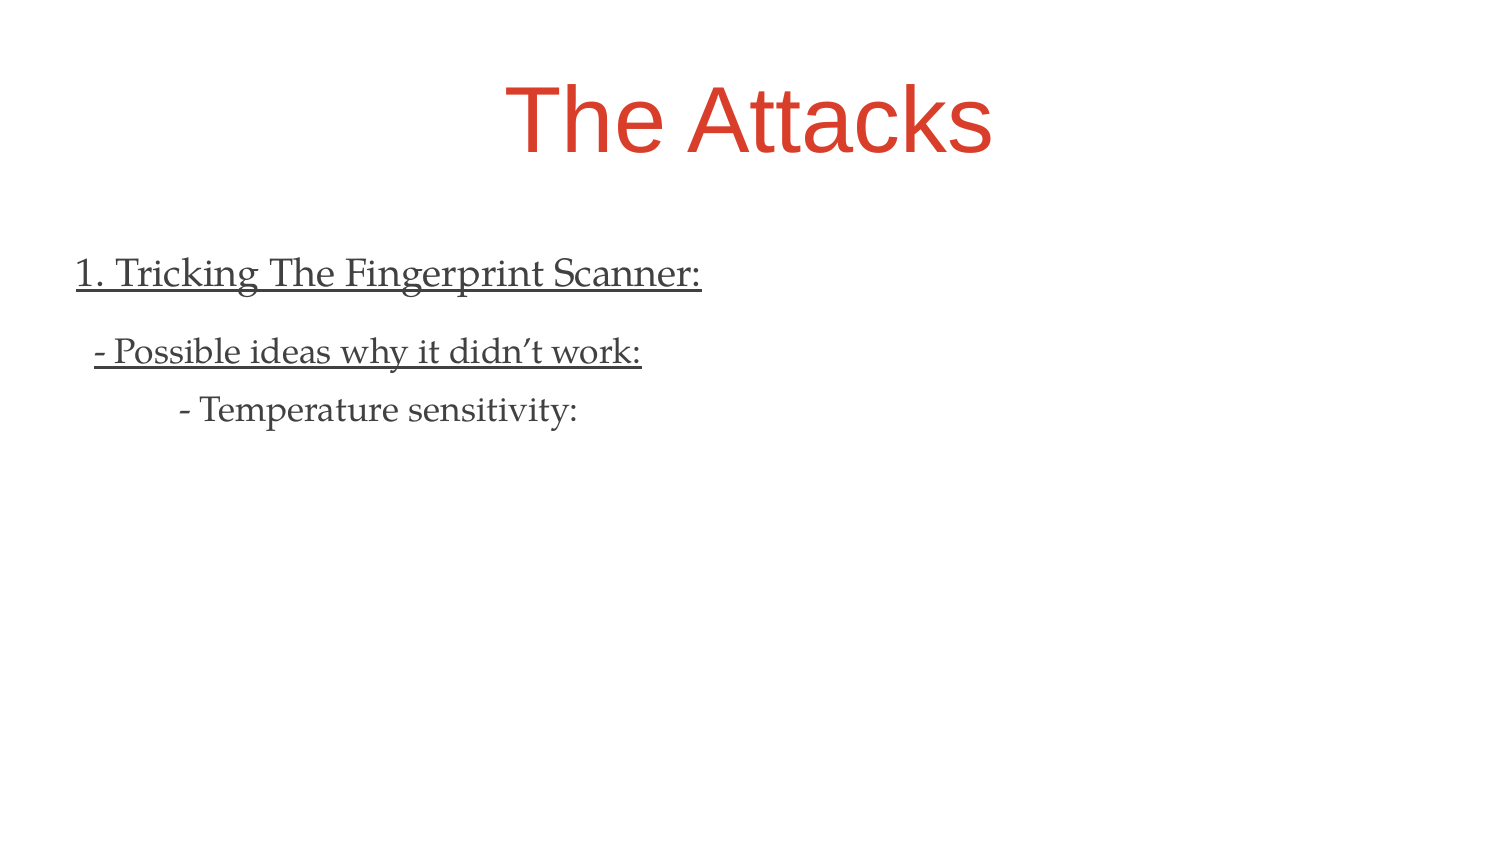

# The Attacks
1. Tricking The Fingerprint Scanner:
- Possible ideas why it didn’t work:
- Temperature sensitivity: